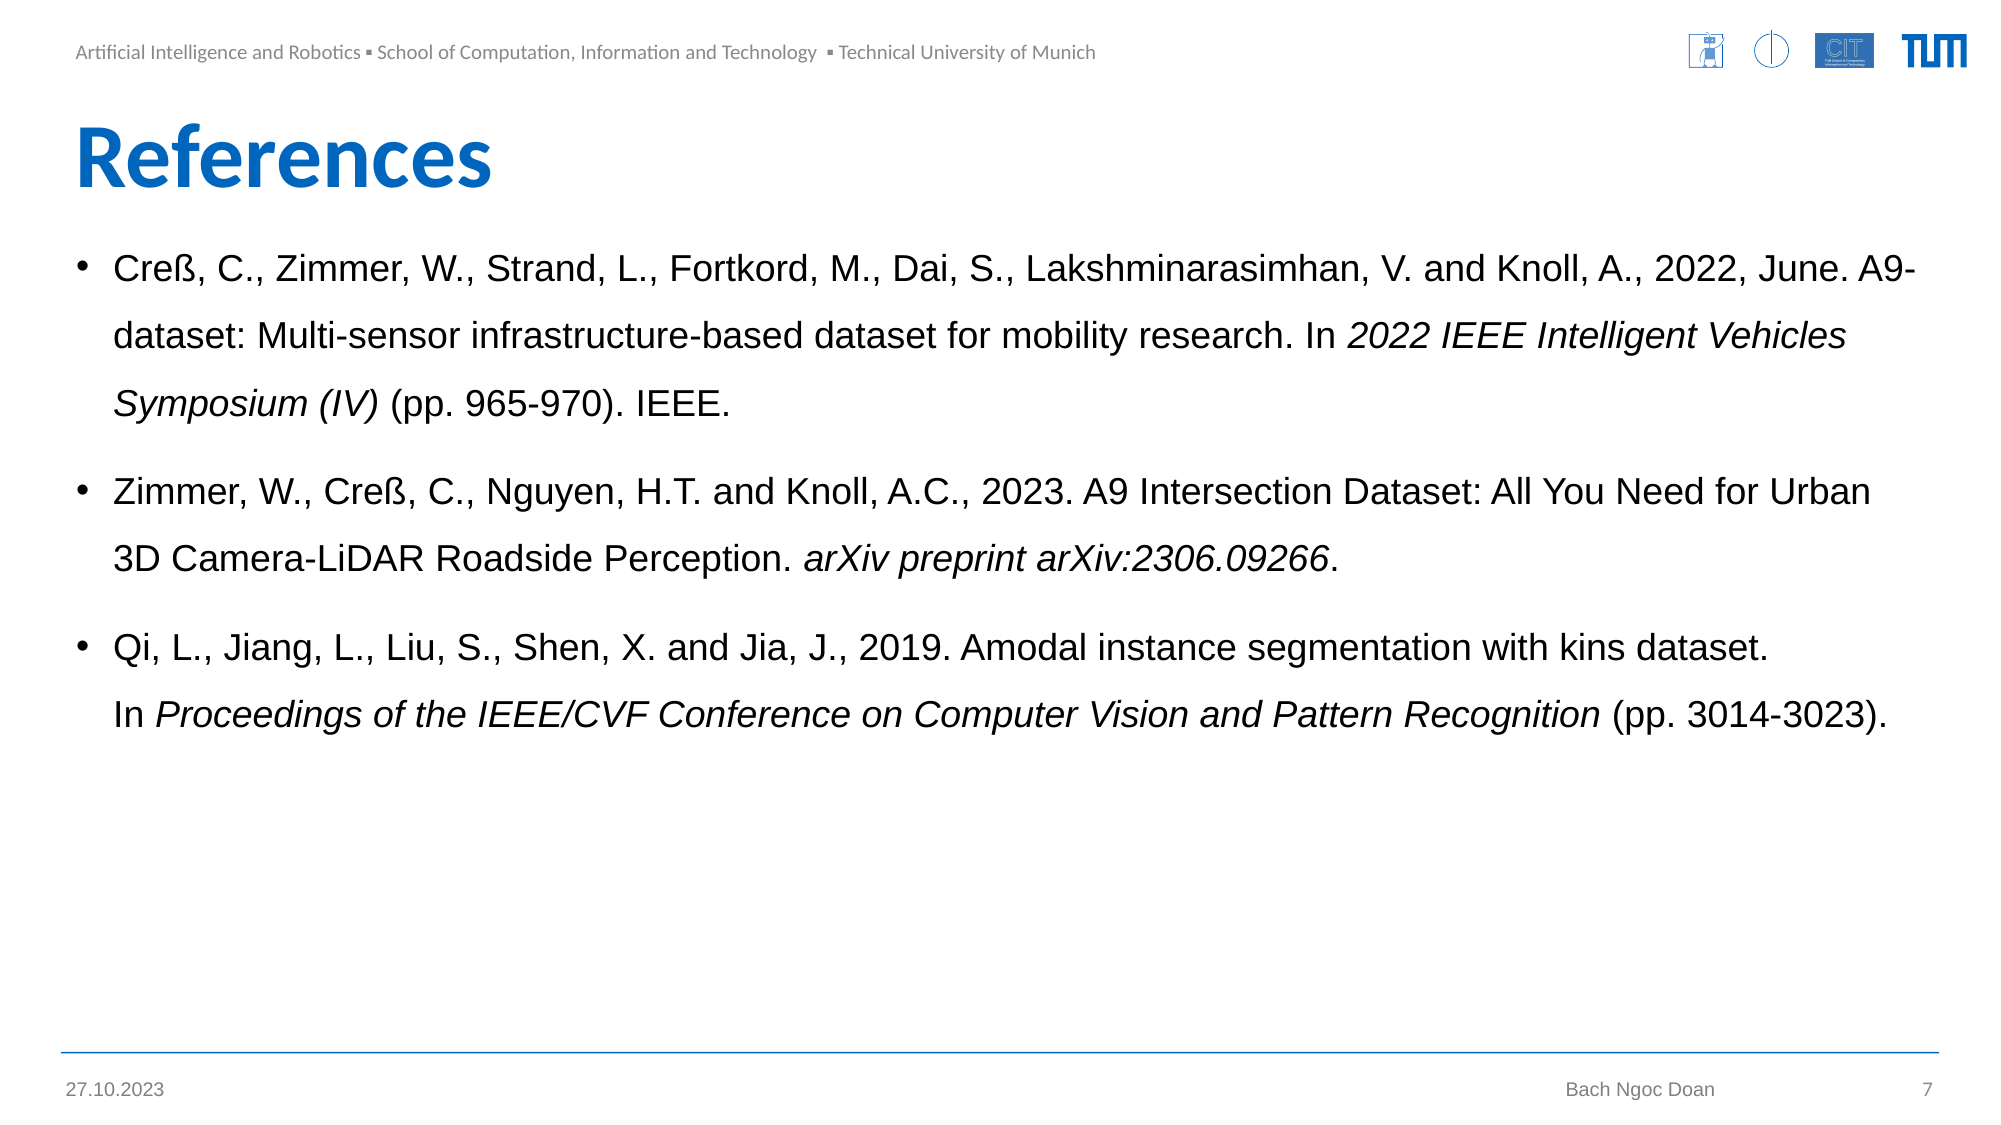

References
Creß, C., Zimmer, W., Strand, L., Fortkord, M., Dai, S., Lakshminarasimhan, V. and Knoll, A., 2022, June. A9-dataset: Multi-sensor infrastructure-based dataset for mobility research. In 2022 IEEE Intelligent Vehicles Symposium (IV) (pp. 965-970). IEEE.
Zimmer, W., Creß, C., Nguyen, H.T. and Knoll, A.C., 2023. A9 Intersection Dataset: All You Need for Urban 3D Camera-LiDAR Roadside Perception. arXiv preprint arXiv:2306.09266.
Qi, L., Jiang, L., Liu, S., Shen, X. and Jia, J., 2019. Amodal instance segmentation with kins dataset. In Proceedings of the IEEE/CVF Conference on Computer Vision and Pattern Recognition (pp. 3014-3023).

27.10.2023										Bach Ngoc Doan